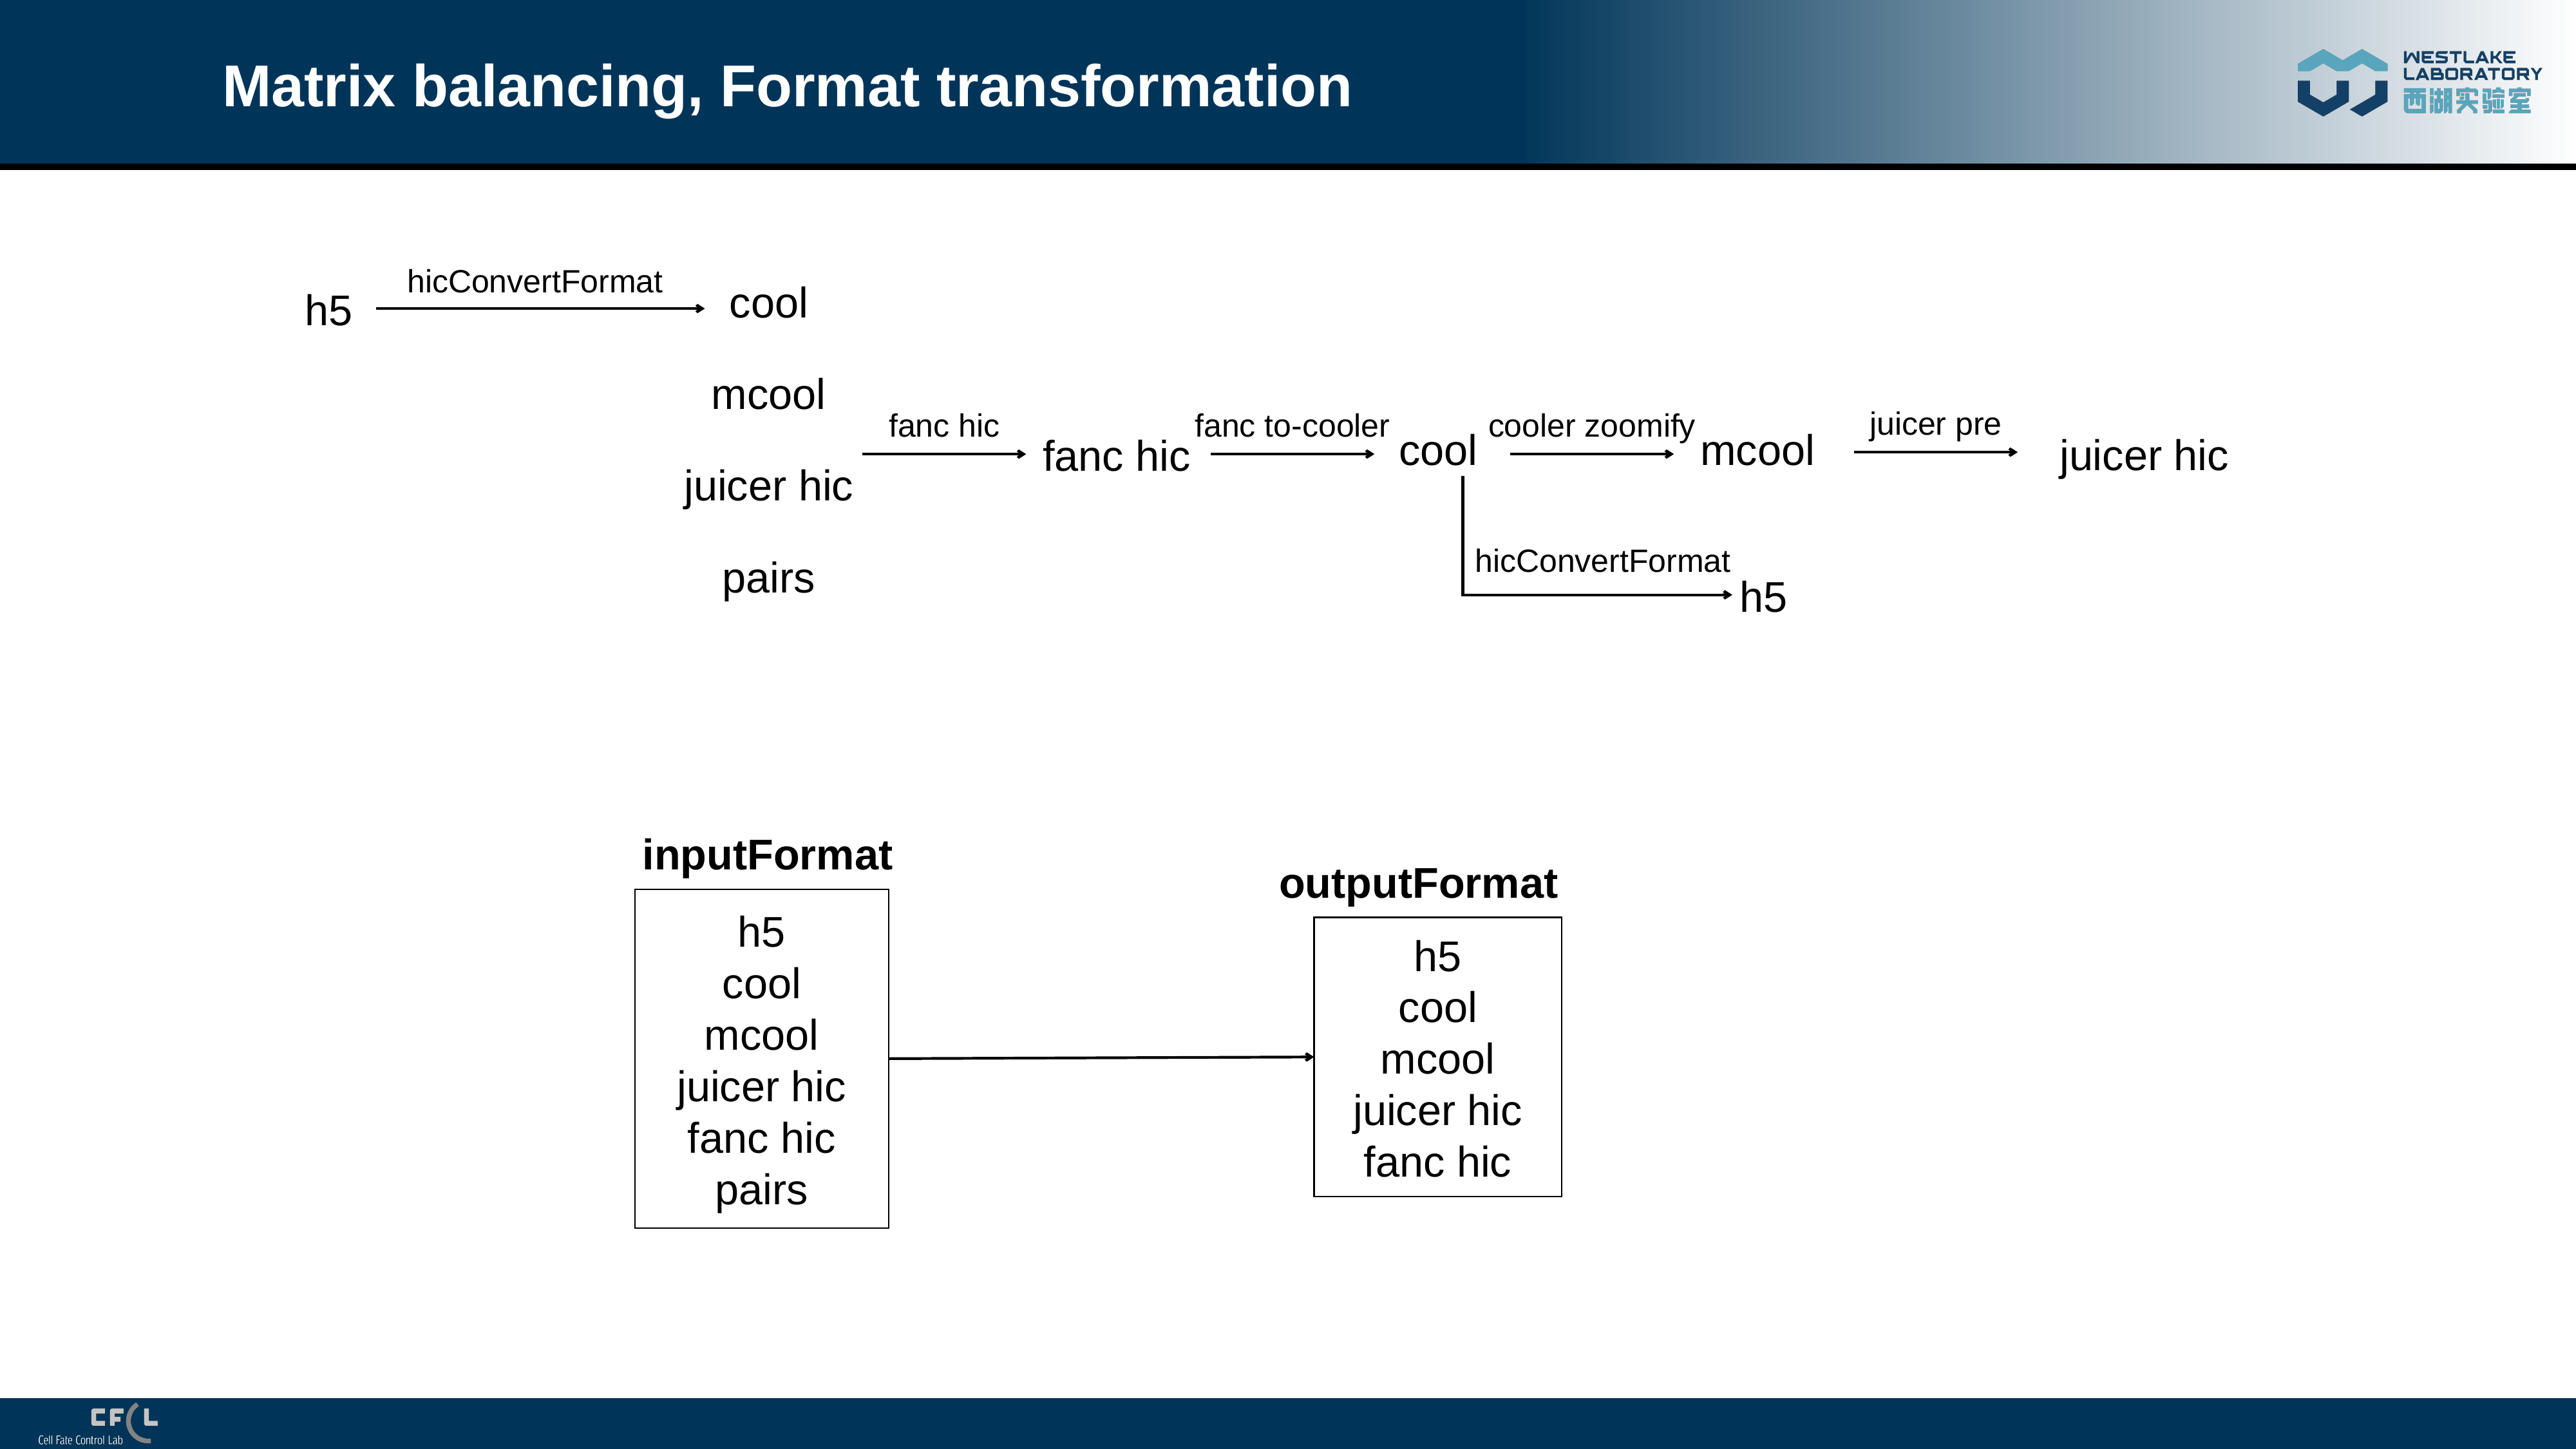

# Matrix balancing, Format transformation
hicConvertFormat
h5
cool
mcool
juicer hic
pairs
juicer pre
fanc to-cooler
cooler zoomify
fanc hic
juicer hic
cool
mcool
fanc hic
hicConvertFormat
h5
inputFormat
outputFormat
h5
cool
mcool
juicer hic
fanc hic
pairs
h5
cool
mcool
juicer hic
fanc hic